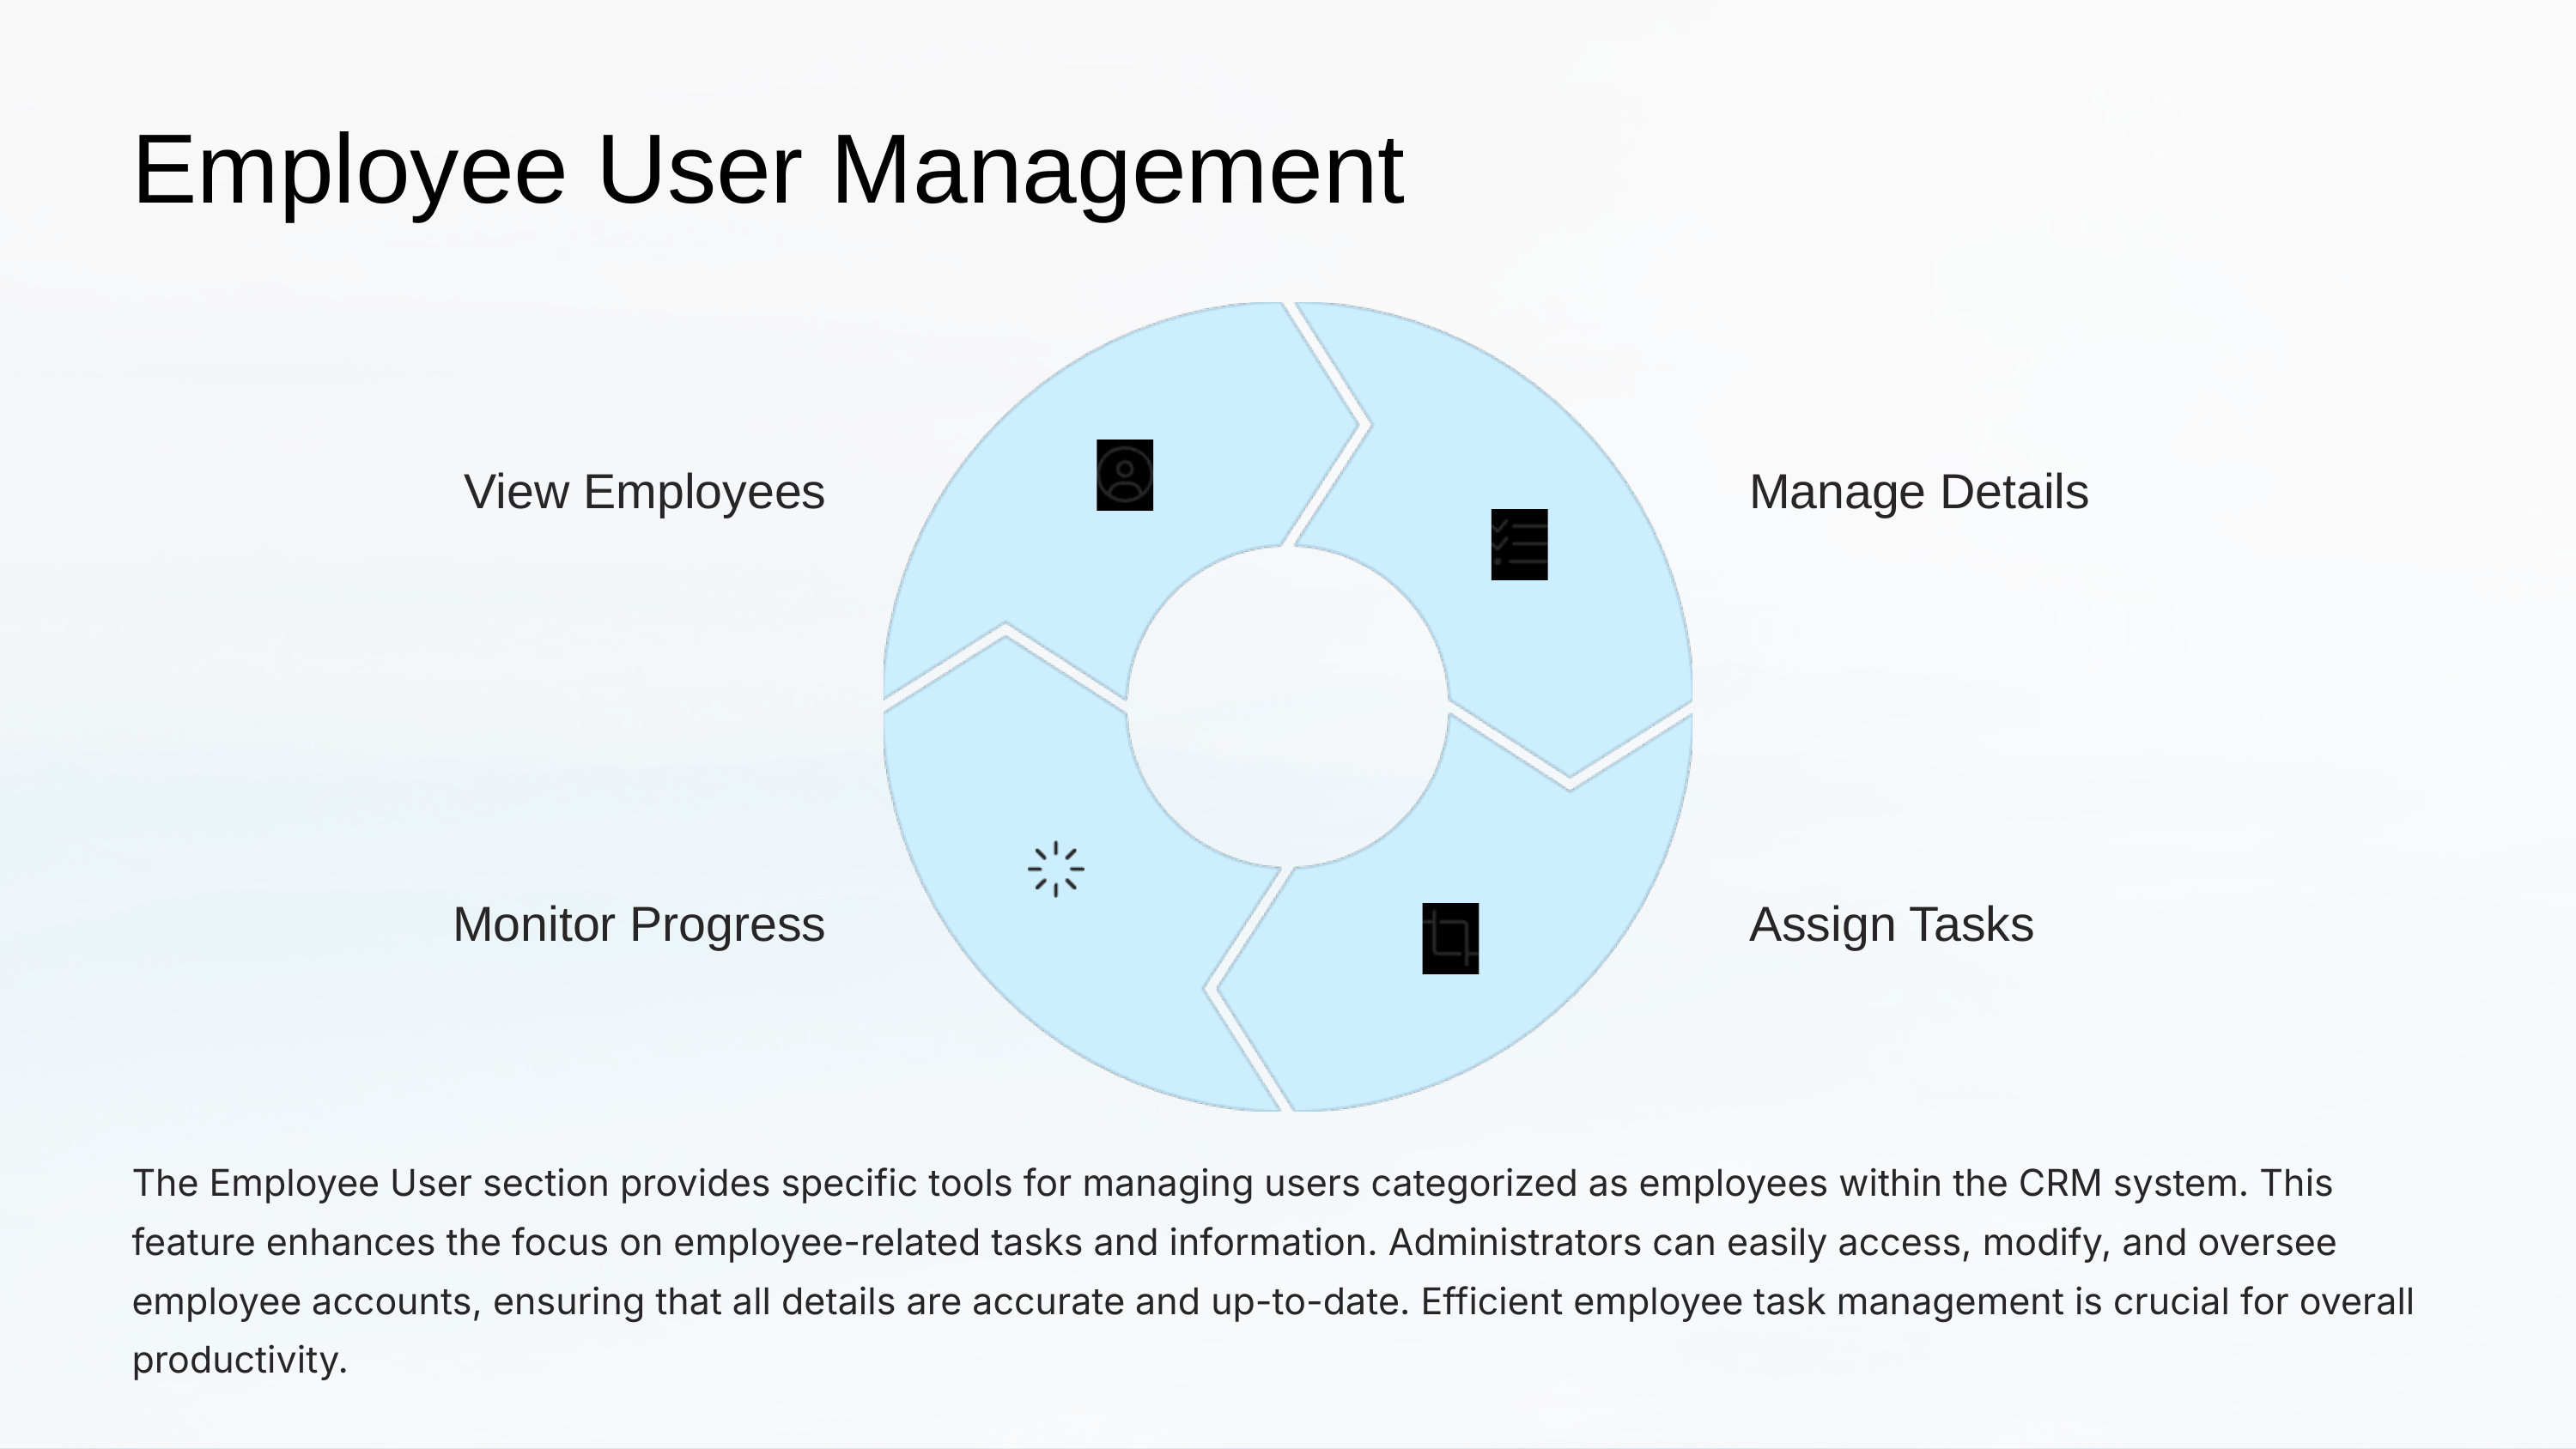

Employee User Management

View Employees

Manage Details

Monitor Progress

Assign Tasks

The Employee User section provides specific tools for managing users categorized as employees within the CRM system. This feature enhances the focus on employee-related tasks and information. Administrators can easily access, modify, and oversee employee accounts, ensuring that all details are accurate and up-to-date. Efficient employee task management is crucial for overall productivity.